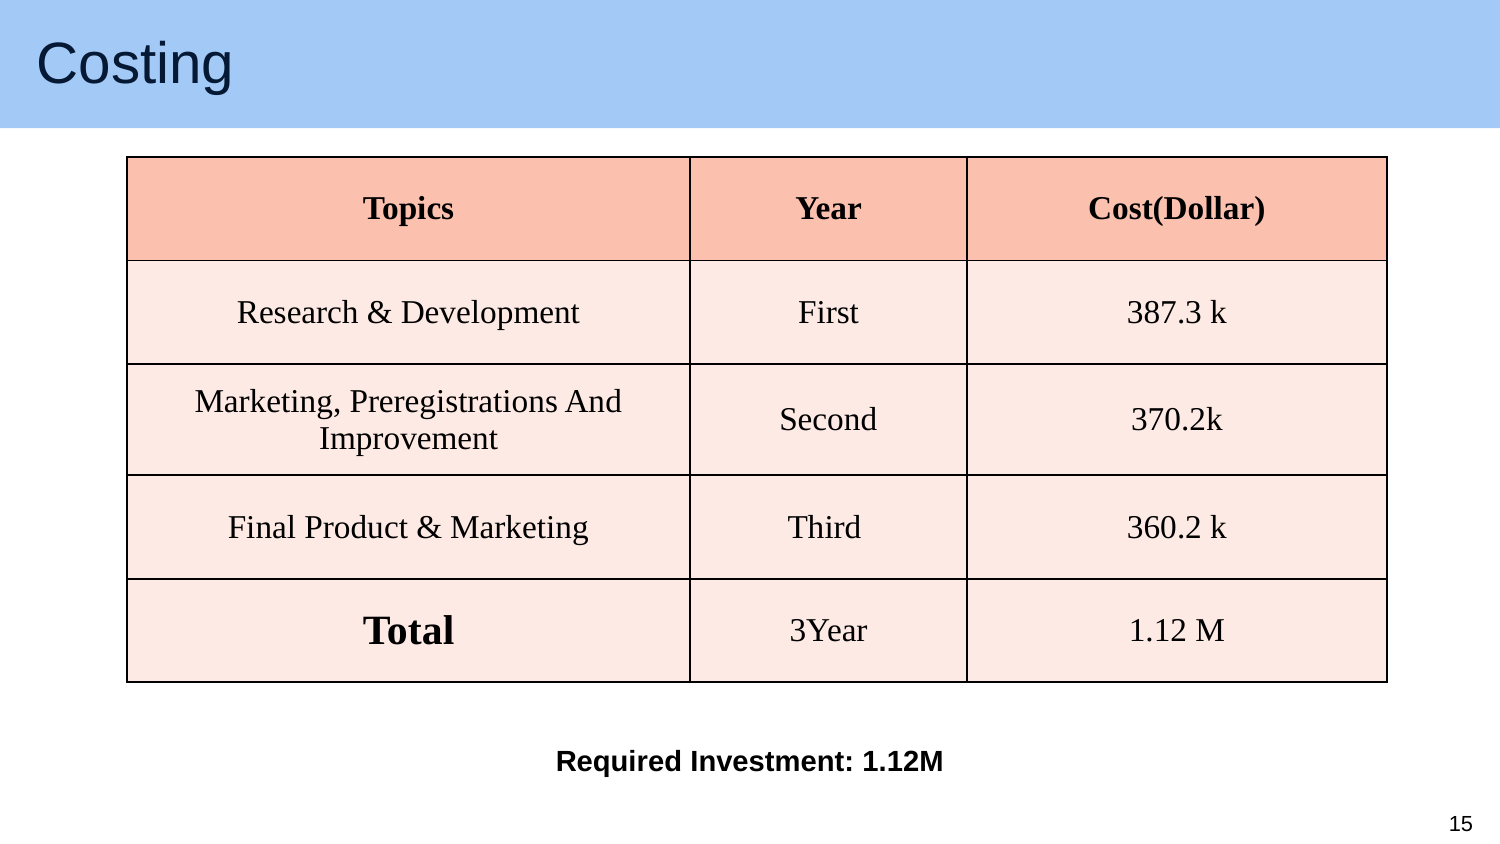

# Costing
| Topics | Year | Cost(Dollar) |
| --- | --- | --- |
| Research & Development | First | 387.3 k |
| Marketing, Preregistrations And Improvement | Second | 370.2k |
| Final Product & Marketing | Third | 360.2 k |
| Total | 3Year | 1.12 M |
Required Investment: 1.12M
15